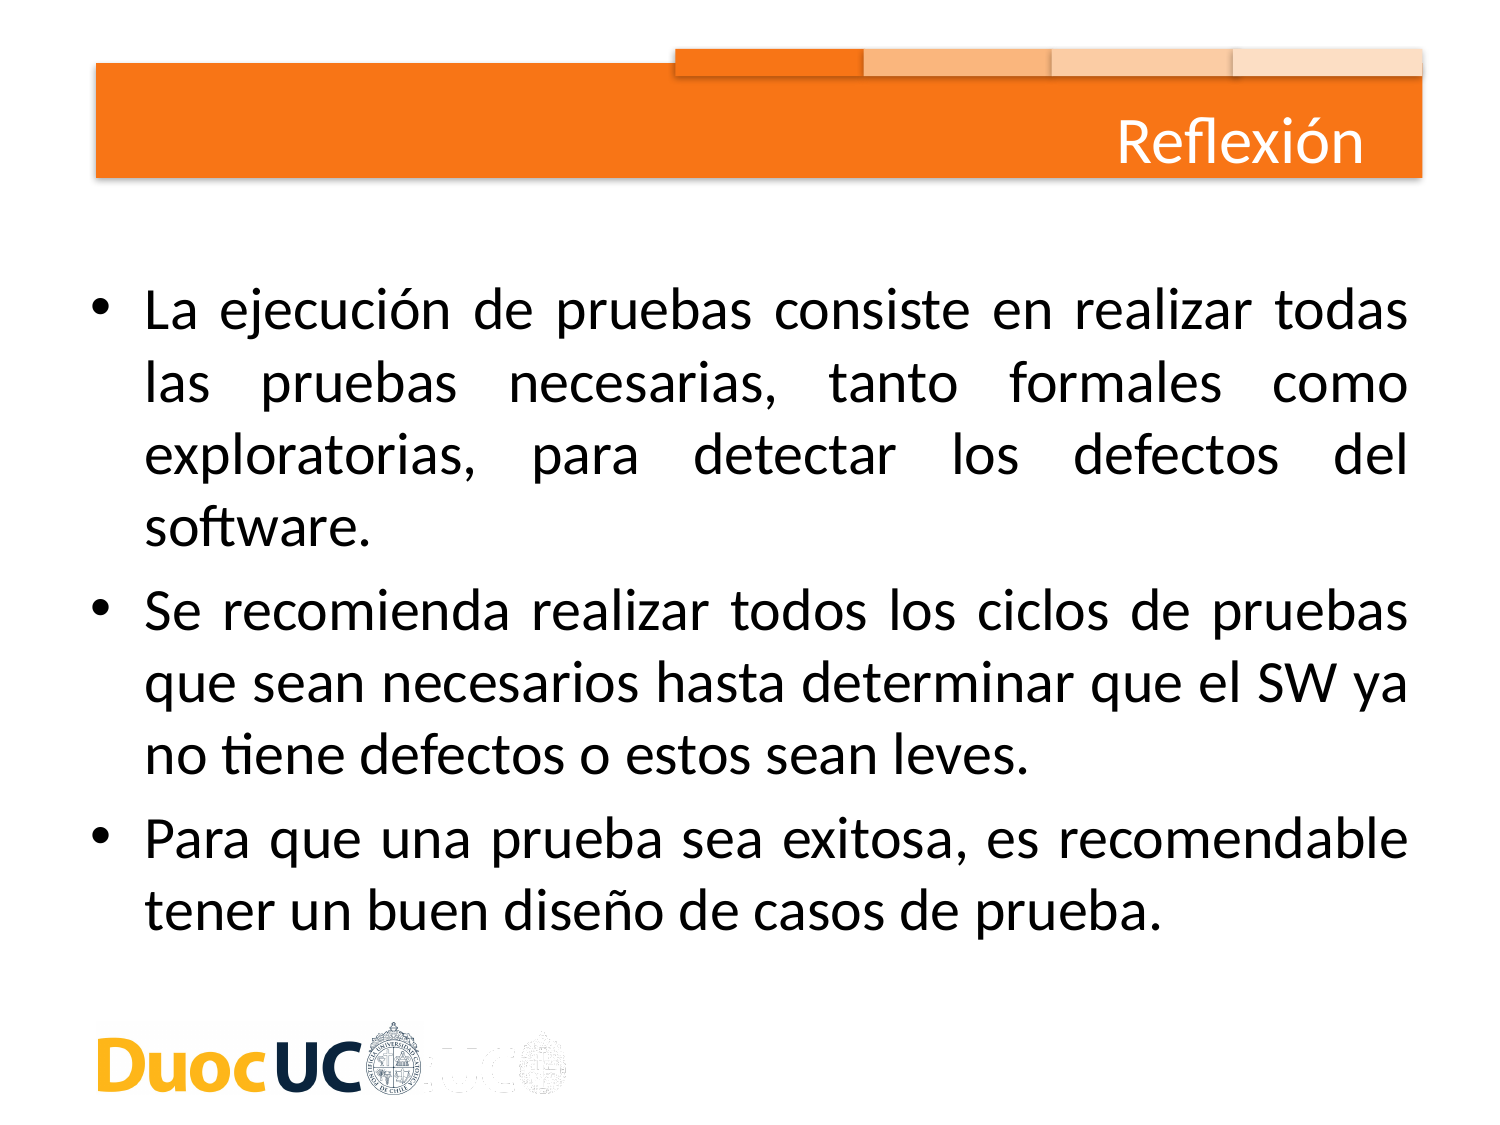

Reflexión
La ejecución de pruebas consiste en realizar todas las pruebas necesarias, tanto formales como exploratorias, para detectar los defectos del software.
Se recomienda realizar todos los ciclos de pruebas que sean necesarios hasta determinar que el SW ya no tiene defectos o estos sean leves.
Para que una prueba sea exitosa, es recomendable tener un buen diseño de casos de prueba.